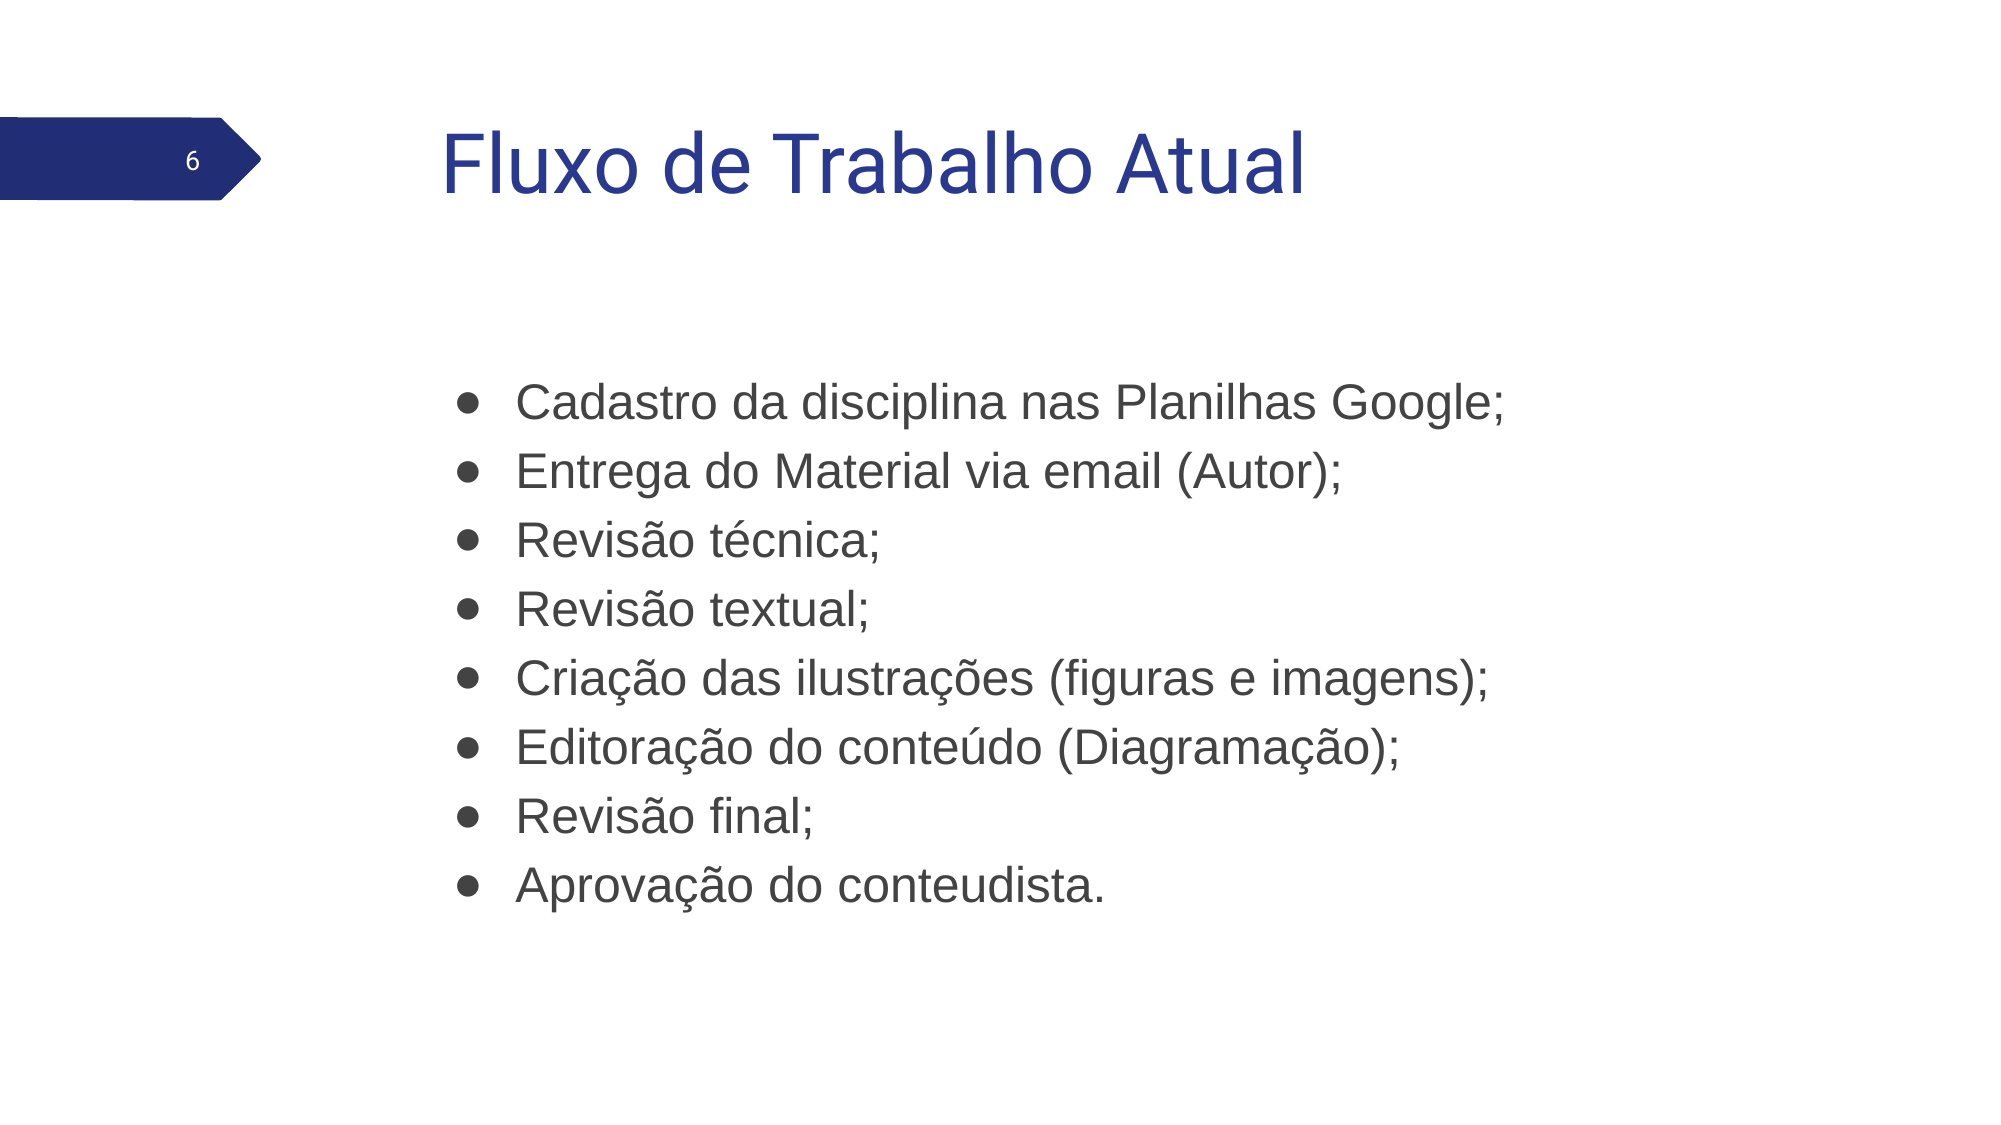

# Fluxo de Trabalho Atual
6
Cadastro da disciplina nas Planilhas Google;
Entrega do Material via email (Autor);
Revisão técnica;
Revisão textual;
Criação das ilustrações (figuras e imagens);
Editoração do conteúdo (Diagramação);
Revisão final;
Aprovação do conteudista.